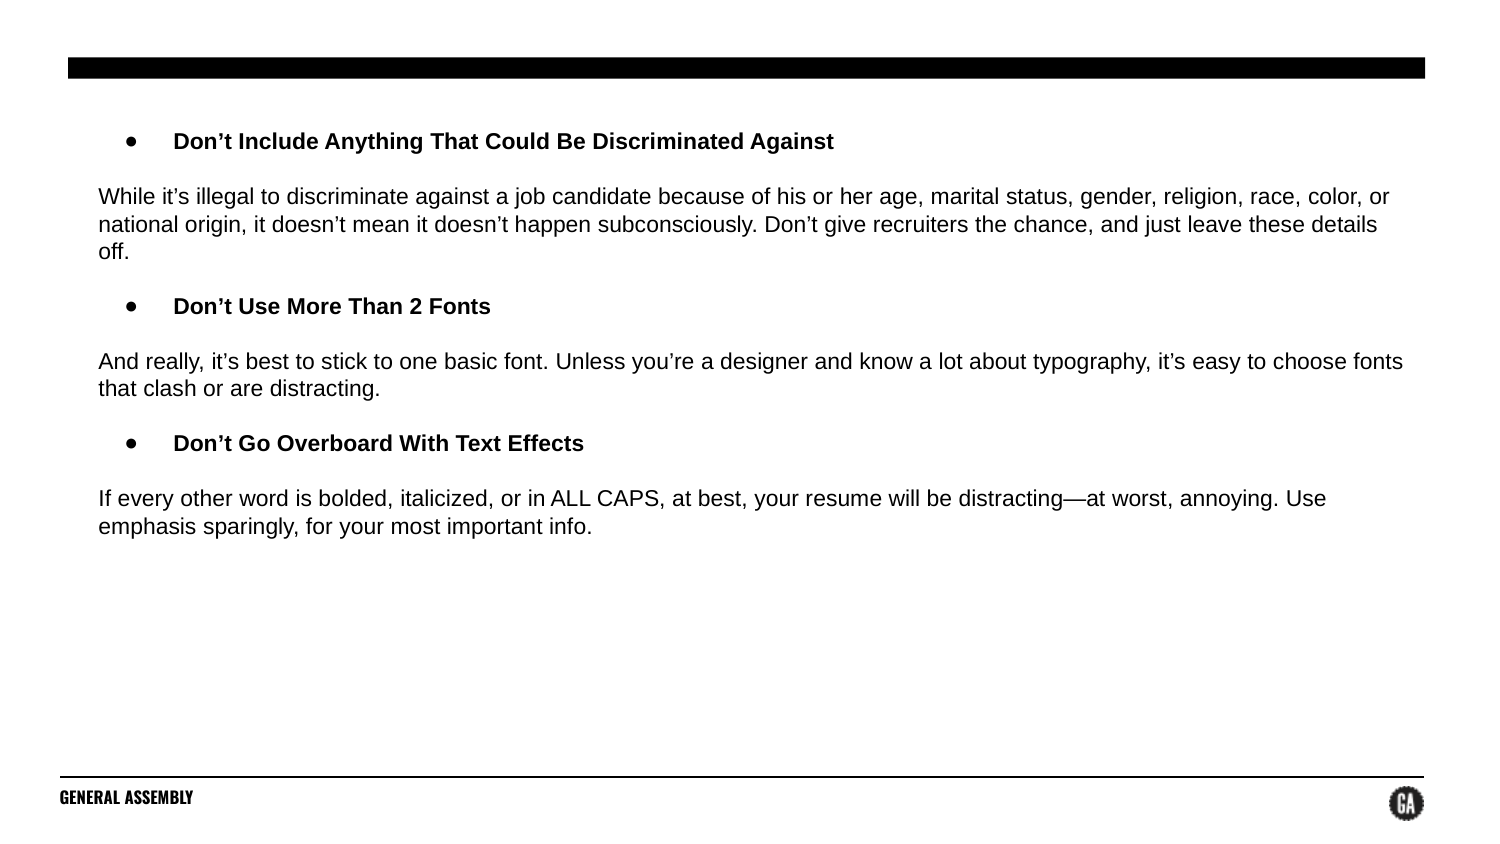

Don’t Include Anything That Could Be Discriminated Against

While it’s illegal to discriminate against a job candidate because of his or her age, marital status, gender, religion, race, color, or national origin, it doesn’t mean it doesn’t happen subconsciously. Don’t give recruiters the chance, and just leave these details off.

Don’t Use More Than 2 Fonts

And really, it’s best to stick to one basic font. Unless you’re a designer and know a lot about typography, it’s easy to choose fonts that clash or are distracting.

Don’t Go Overboard With Text Effects

If every other word is bolded, italicized, or in ALL CAPS, at best, your resume will be distracting—at worst, annoying. Use emphasis sparingly, for your most important info.